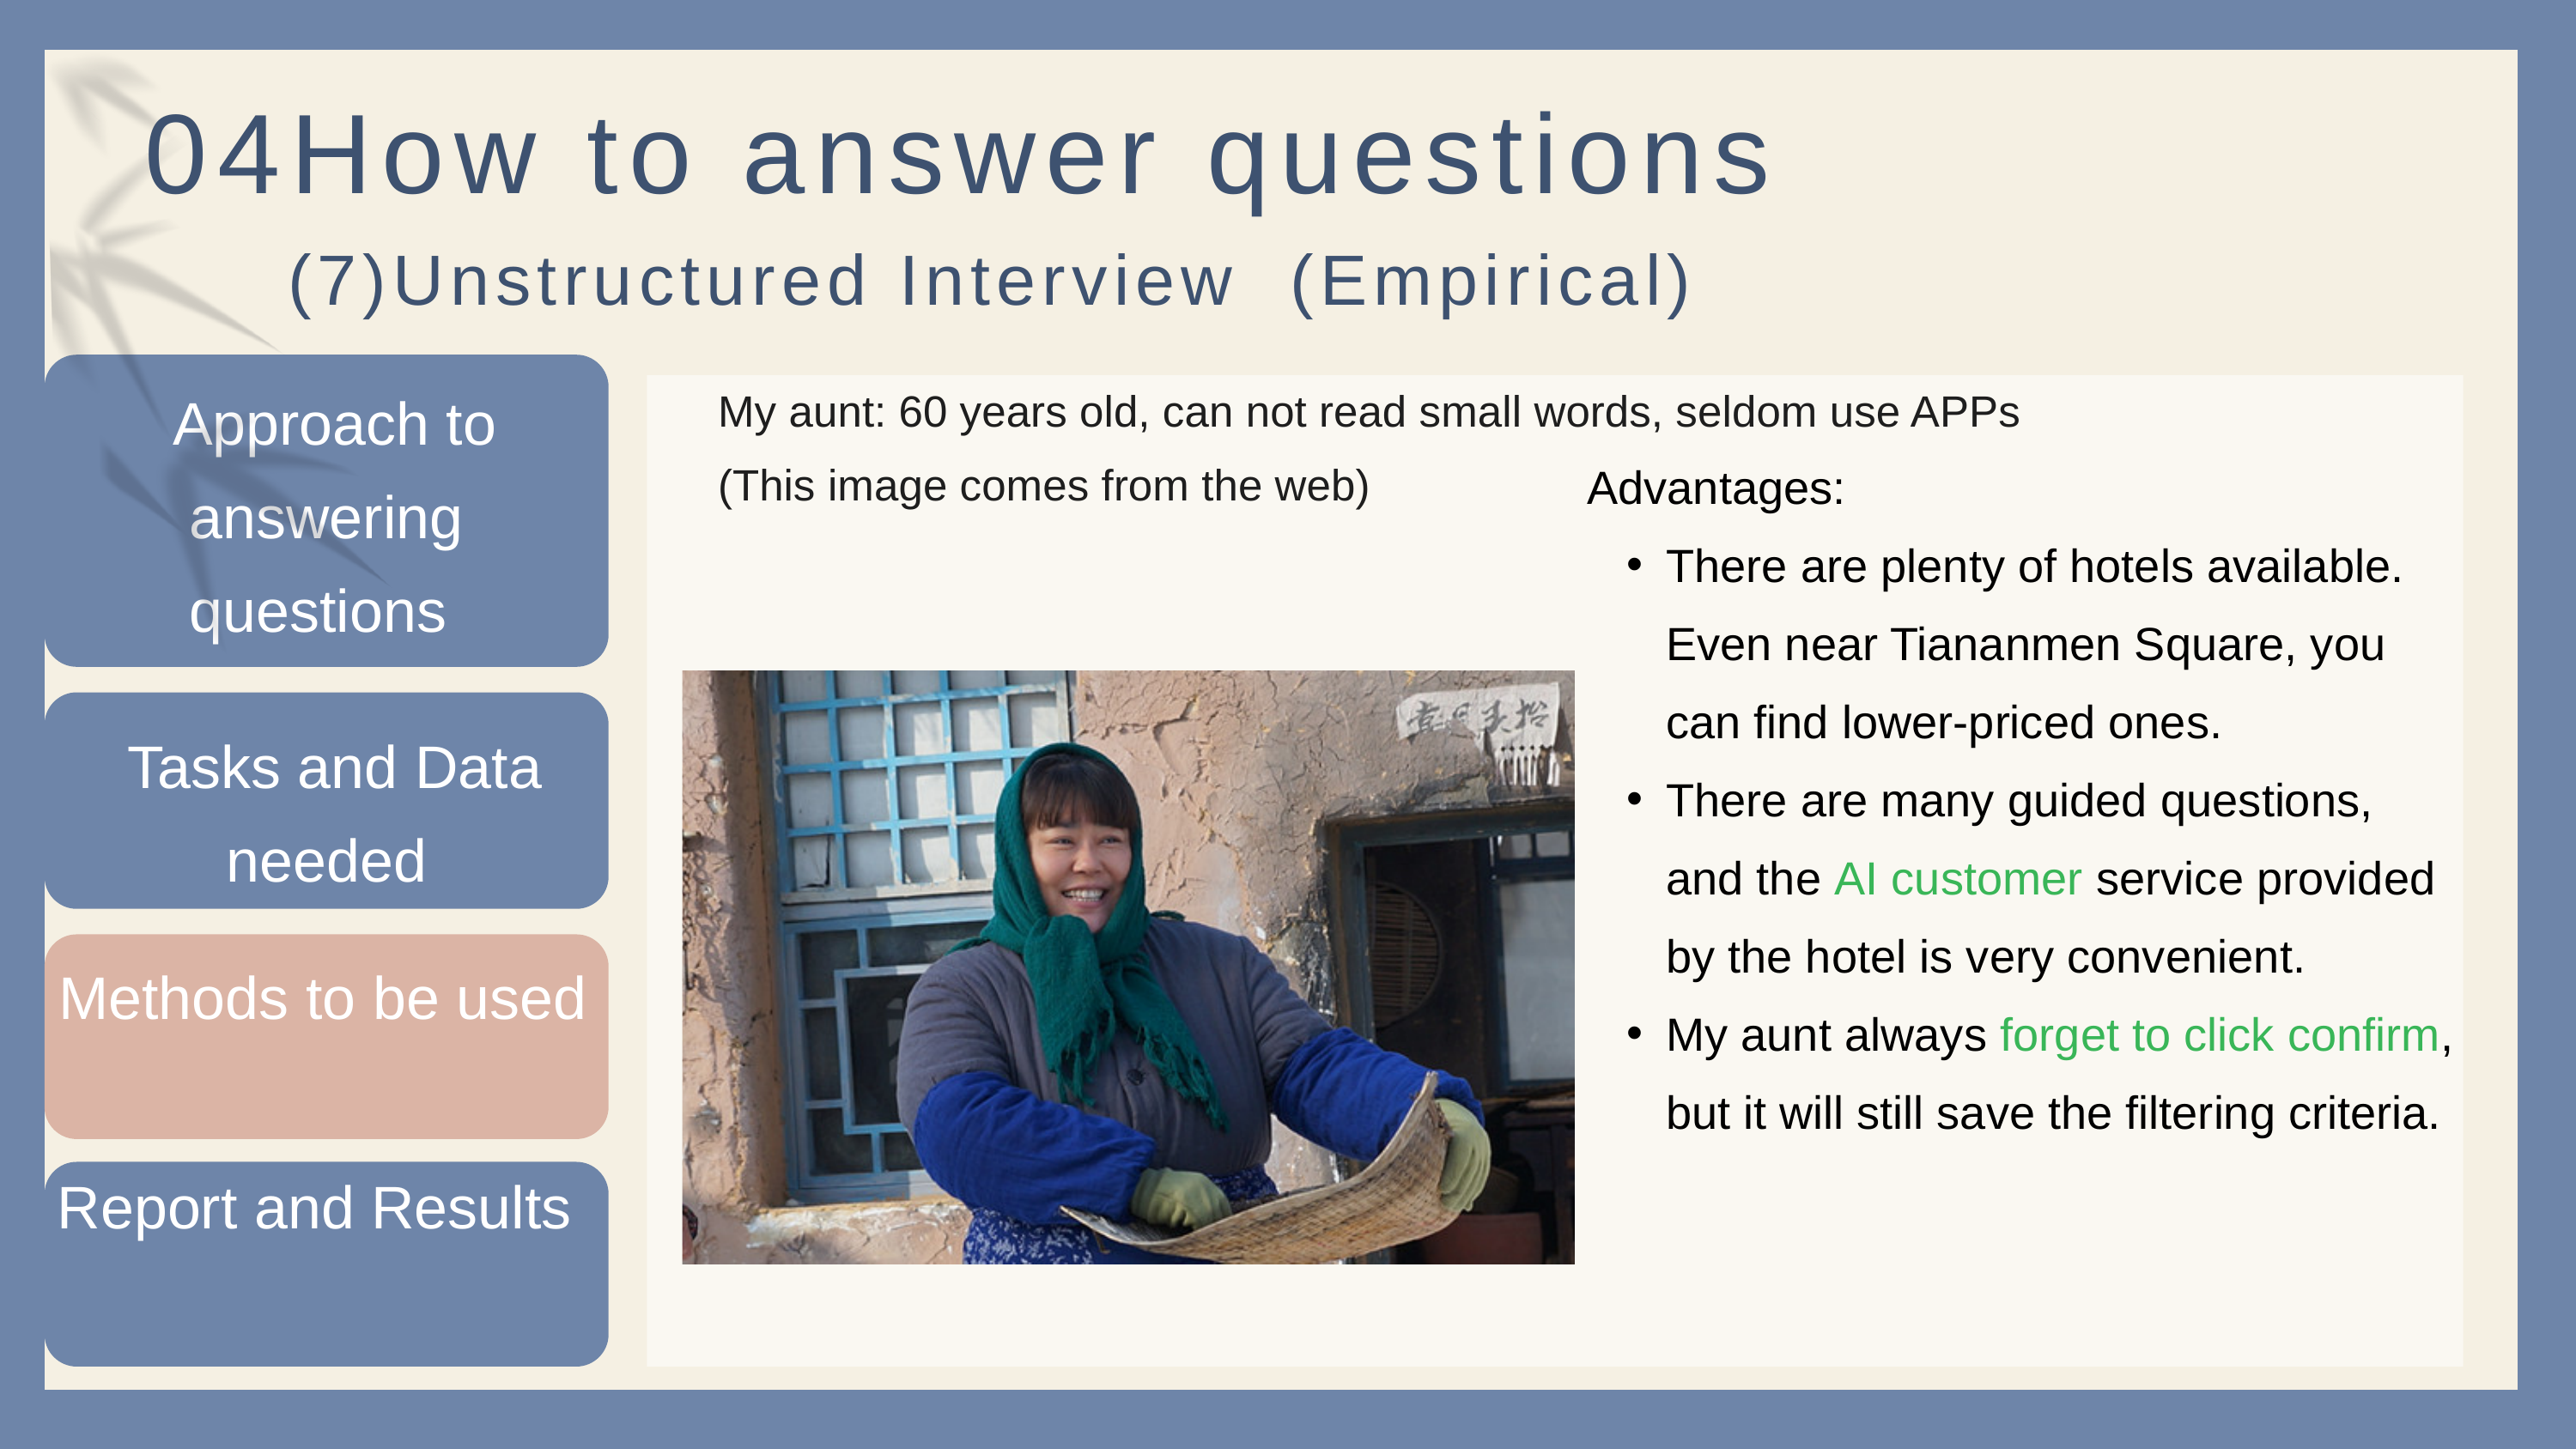

04How to answer questions
(7)Unstructured Interview  (Empirical)

My aunt: 60 years old, can not read small words, seldom use APPs
(This image comes from the web)
 Approach to answering questions

Advantages:
There are plenty of hotels available. Even near Tiananmen Square, you can find lower-priced ones.
There are many guided questions, and the AI customer service provided by the hotel is very convenient.
My aunt always forget to click confirm, but it will still save the filtering criteria.

 Tasks and Data needed

Methods to be used
Report and Results